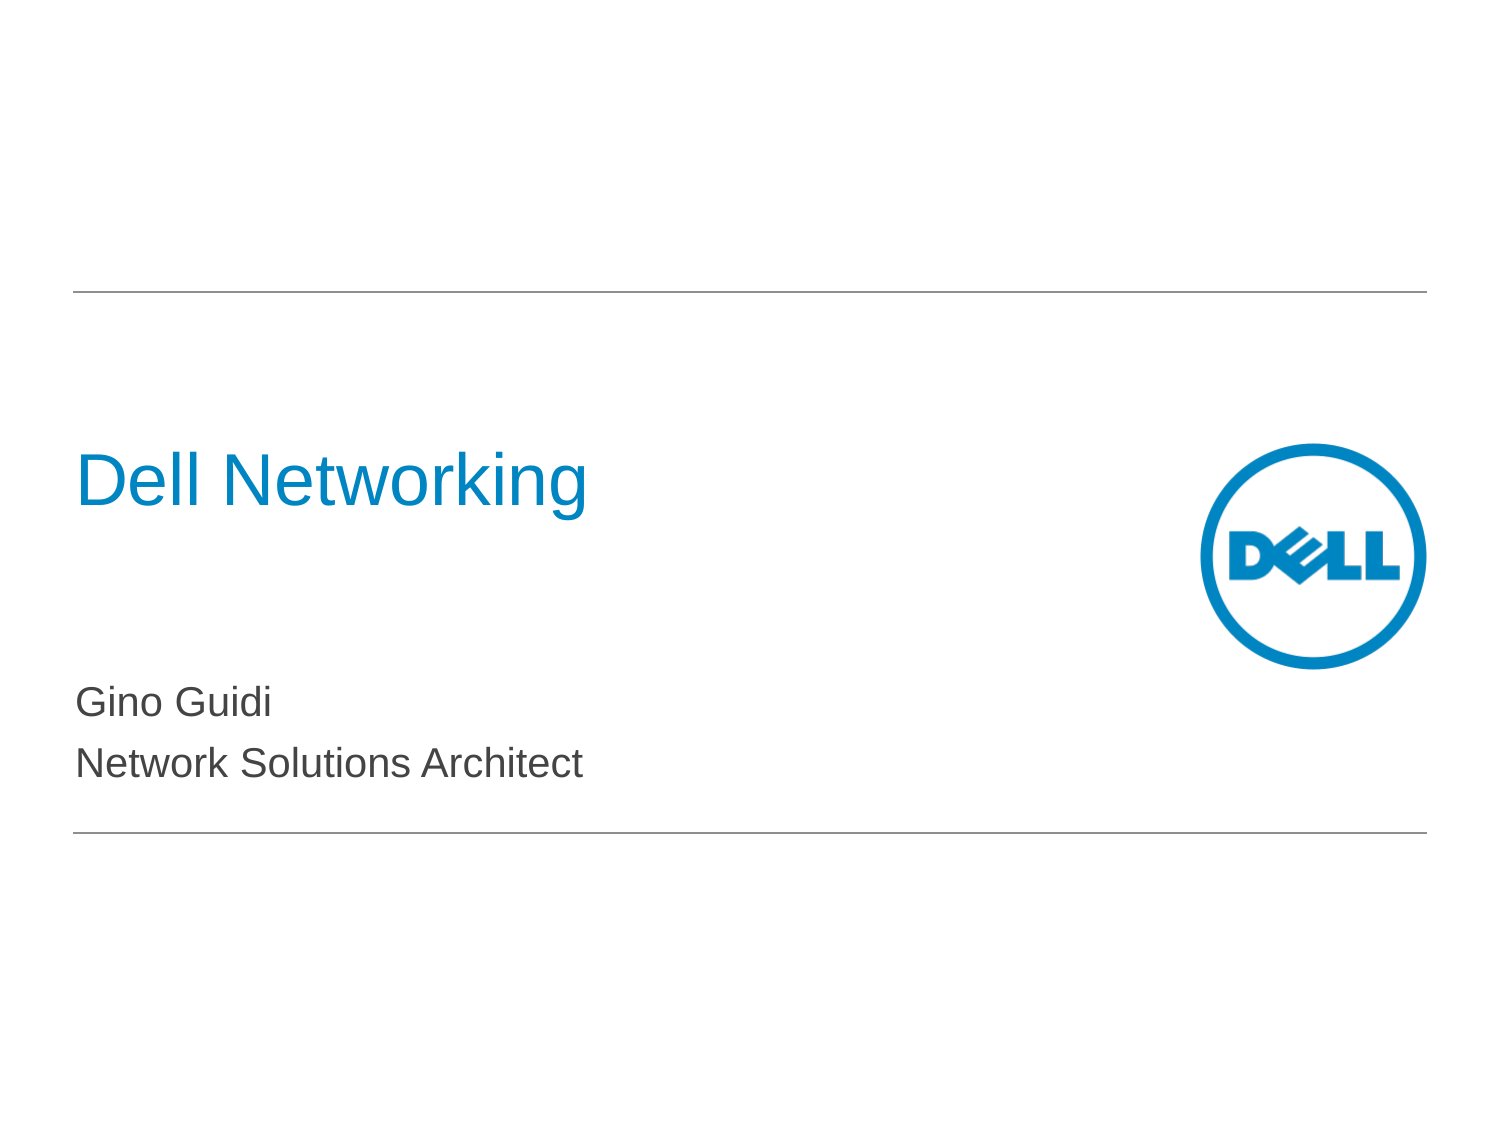

# Dell Networking
Gino Guidi
Network Solutions Architect